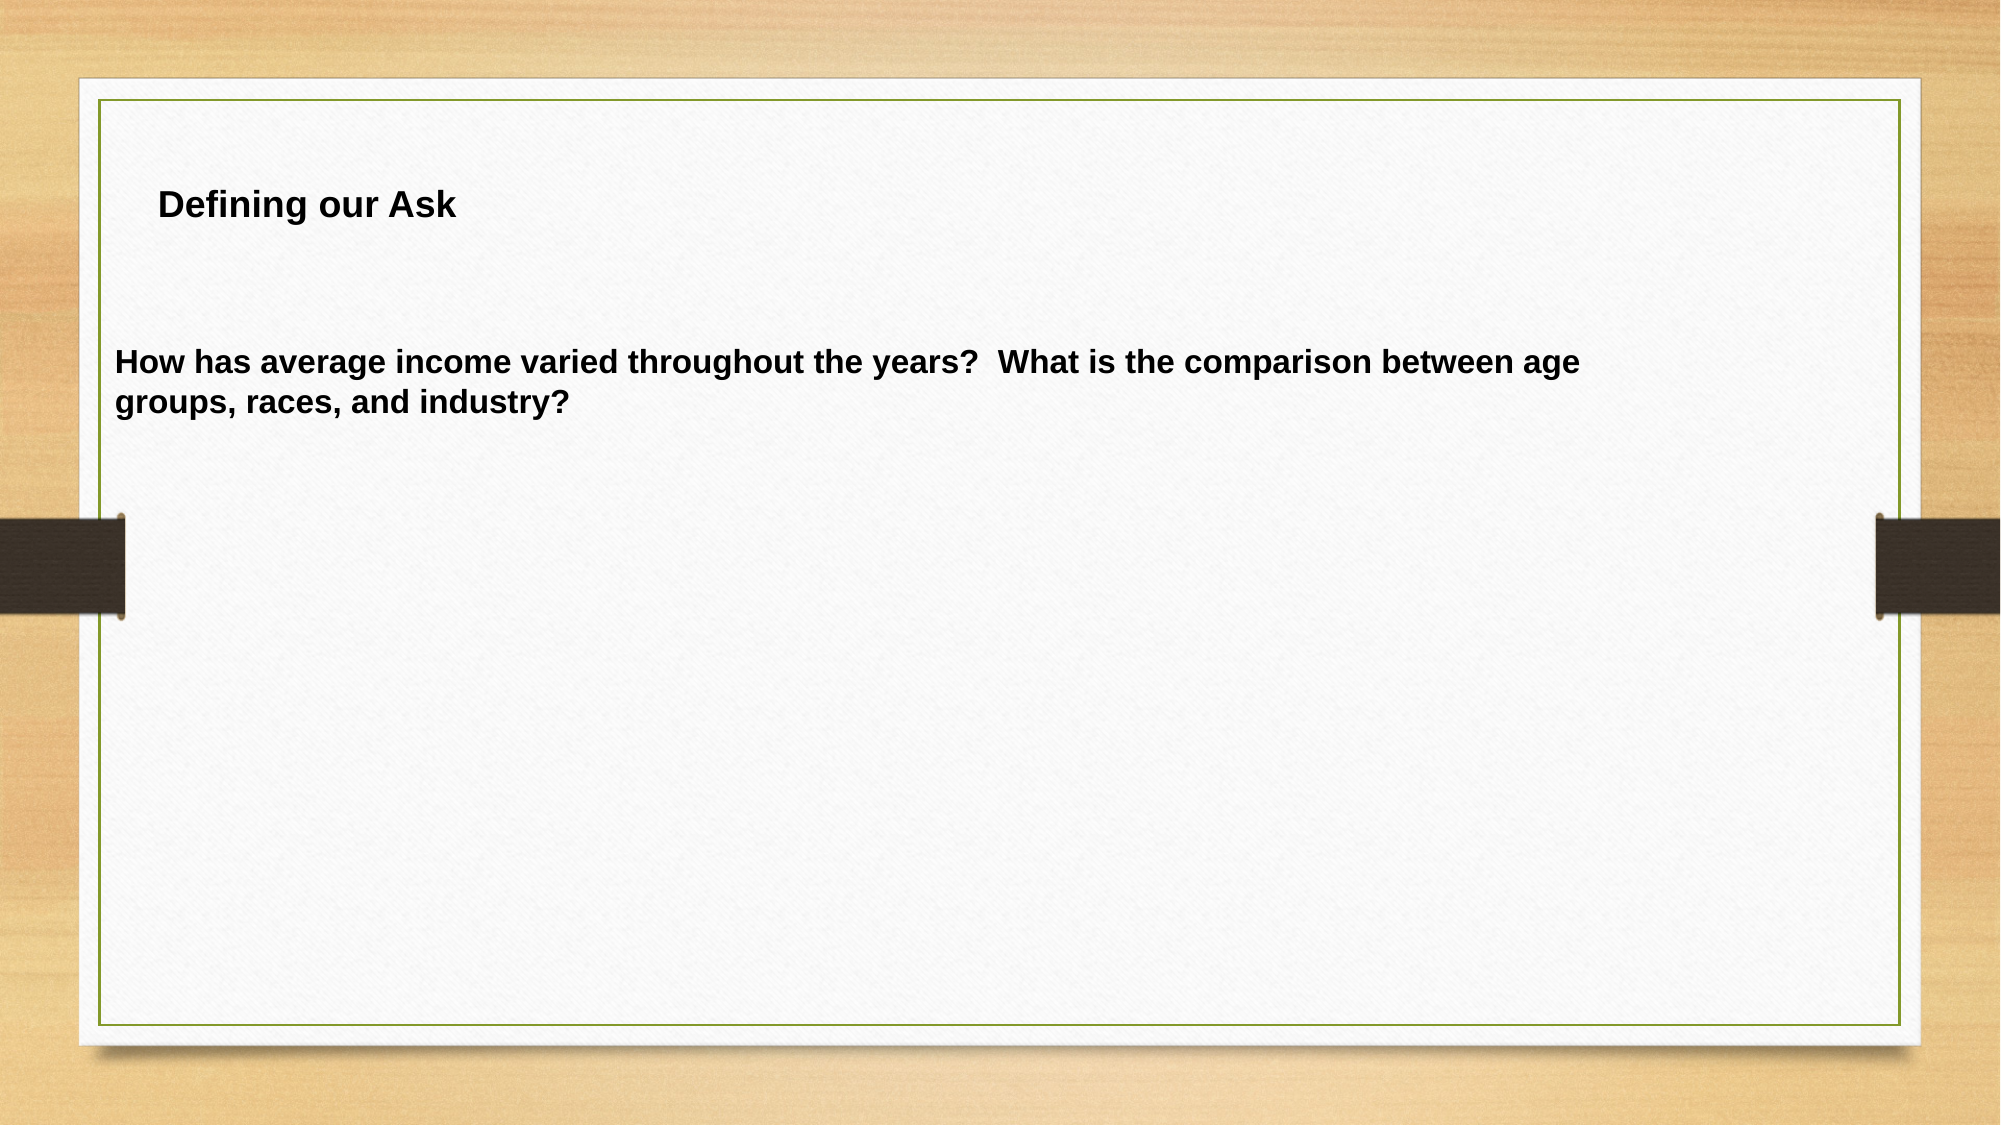

Defining our Ask
How has average income varied throughout the years?  What is the comparison between age groups, races, and industry?